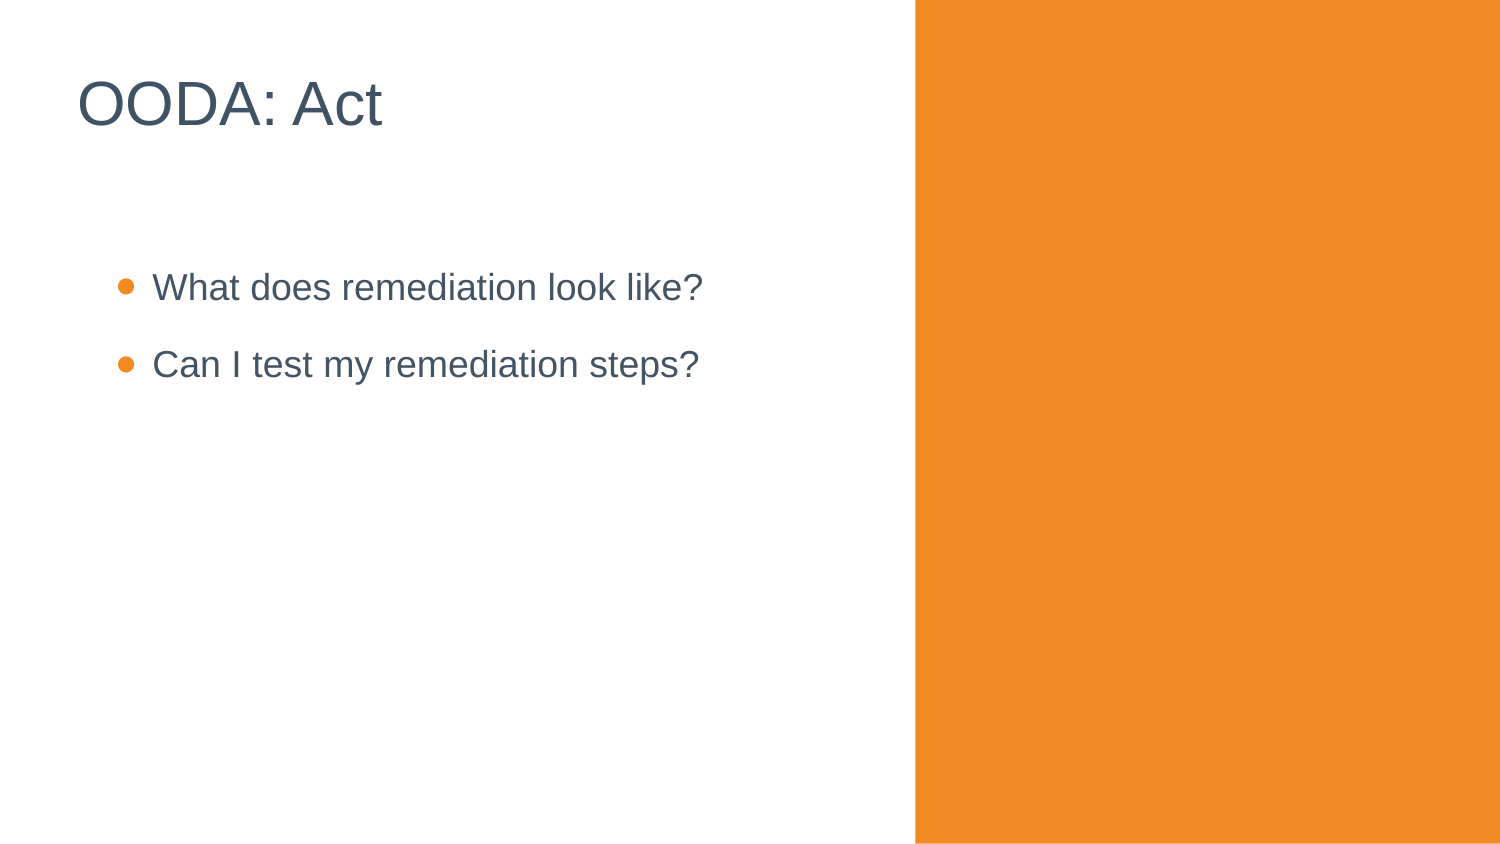

# OODA: Act
What does remediation look like?
Can I test my remediation steps?